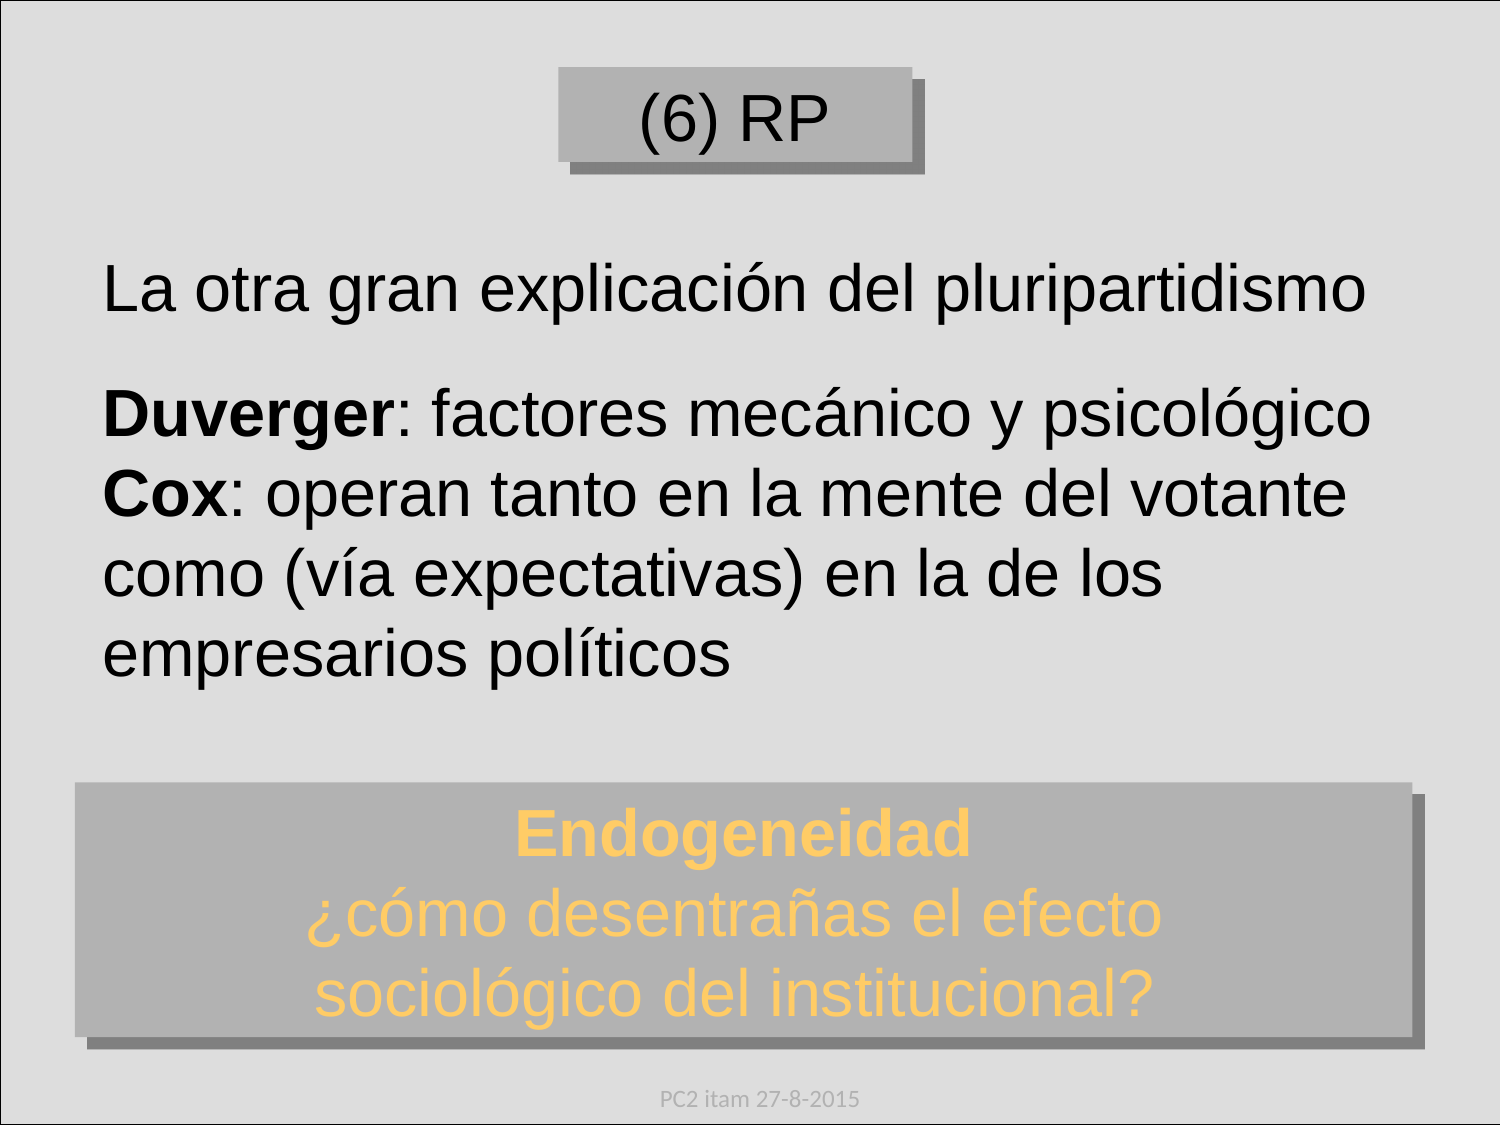

(6) RP
La otra gran explicación del pluripartidismo
Duverger: factores mecánico y psicológico
Cox: operan tanto en la mente del votante como (vía expectativas) en la de los empresarios políticos
Endogeneidad
¿cómo desentrañas el efecto
sociológico del institucional?